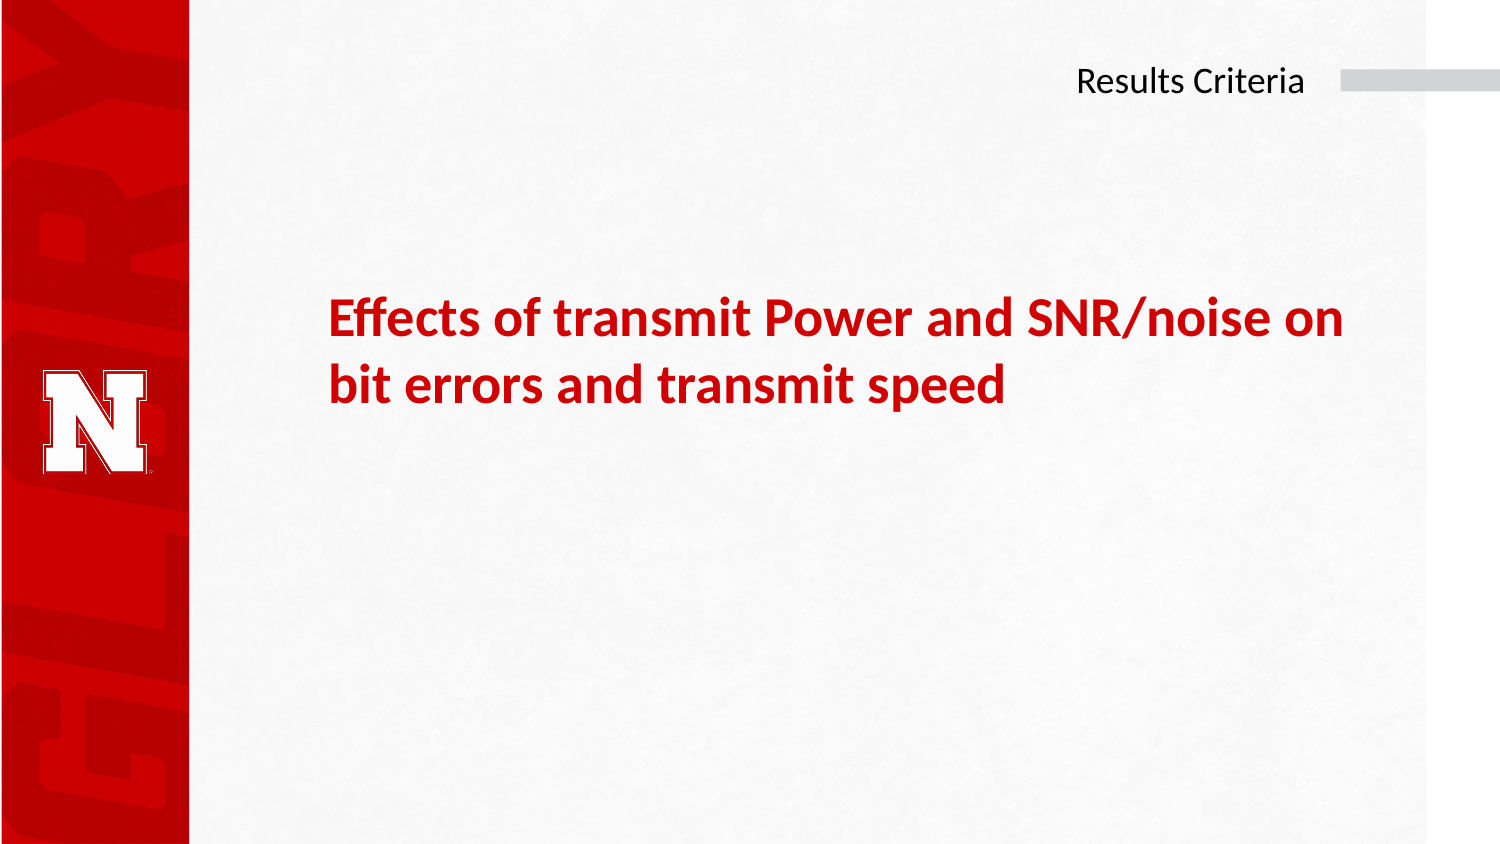

# Results Criteria
Effects of transmit Power and SNR/noise on bit errors and transmit speed